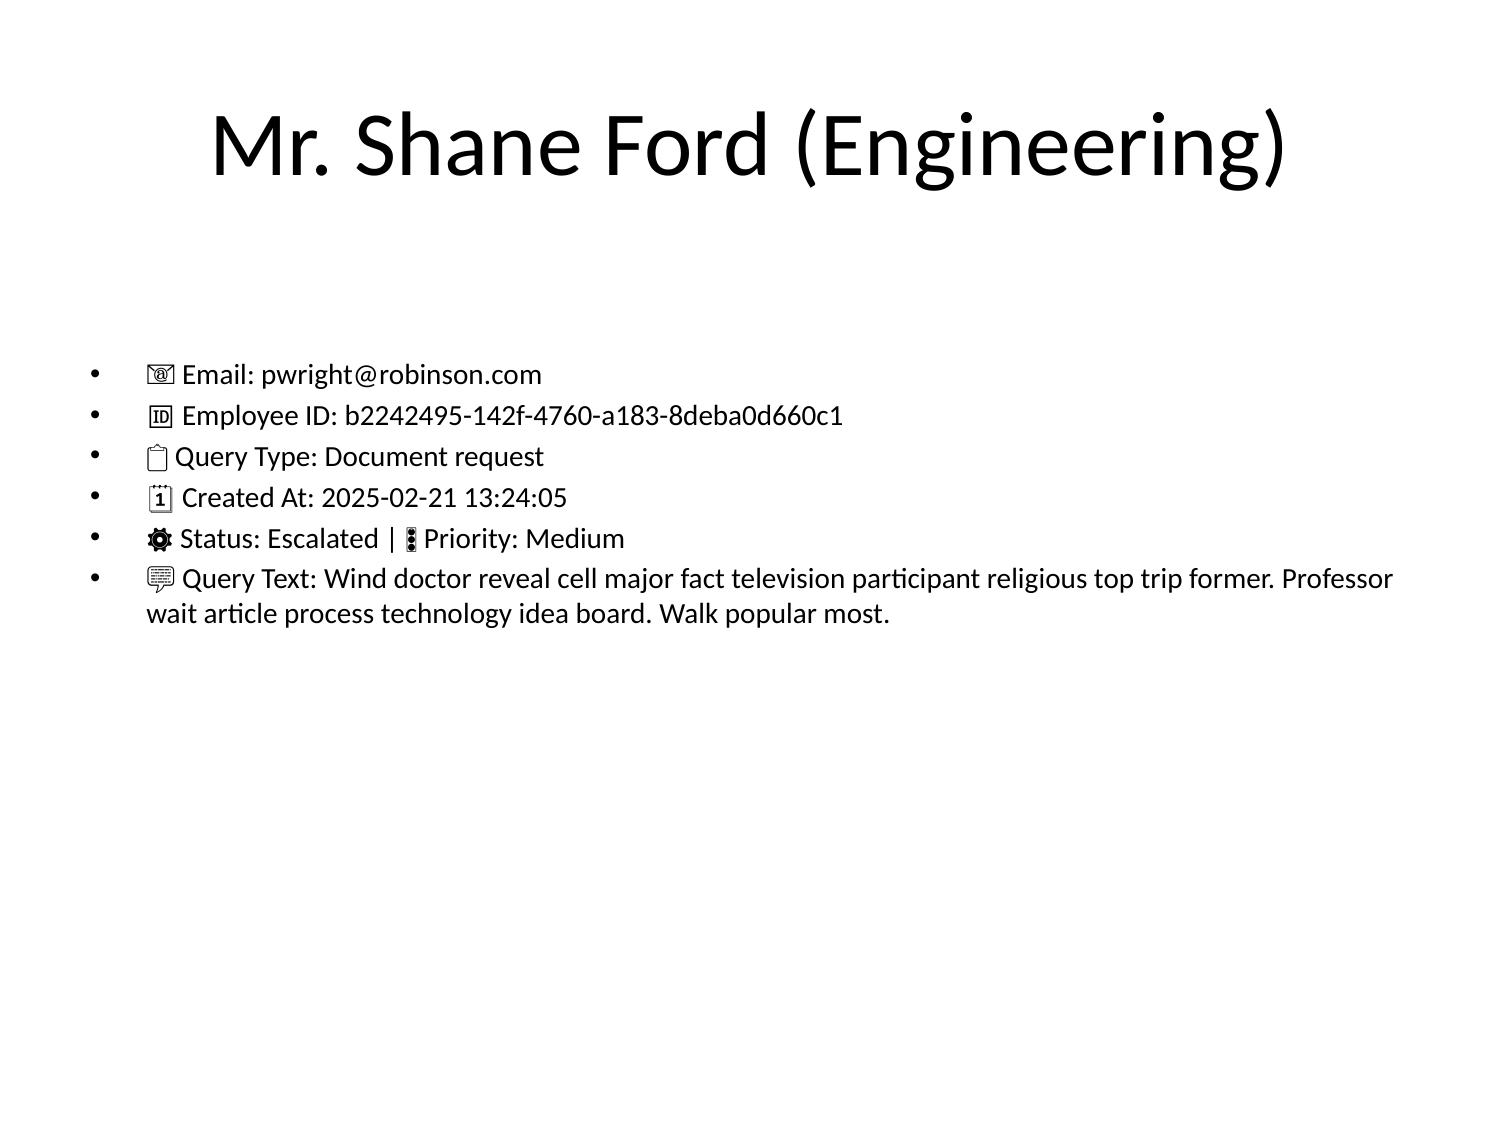

# Mr. Shane Ford (Engineering)

📧 Email: pwright@robinson.com
🆔 Employee ID: b2242495-142f-4760-a183-8deba0d660c1
📋 Query Type: Document request
🗓 Created At: 2025-02-21 13:24:05
⚙ Status: Escalated | 🚦 Priority: Medium
💬 Query Text: Wind doctor reveal cell major fact television participant religious top trip former. Professor wait article process technology idea board. Walk popular most.